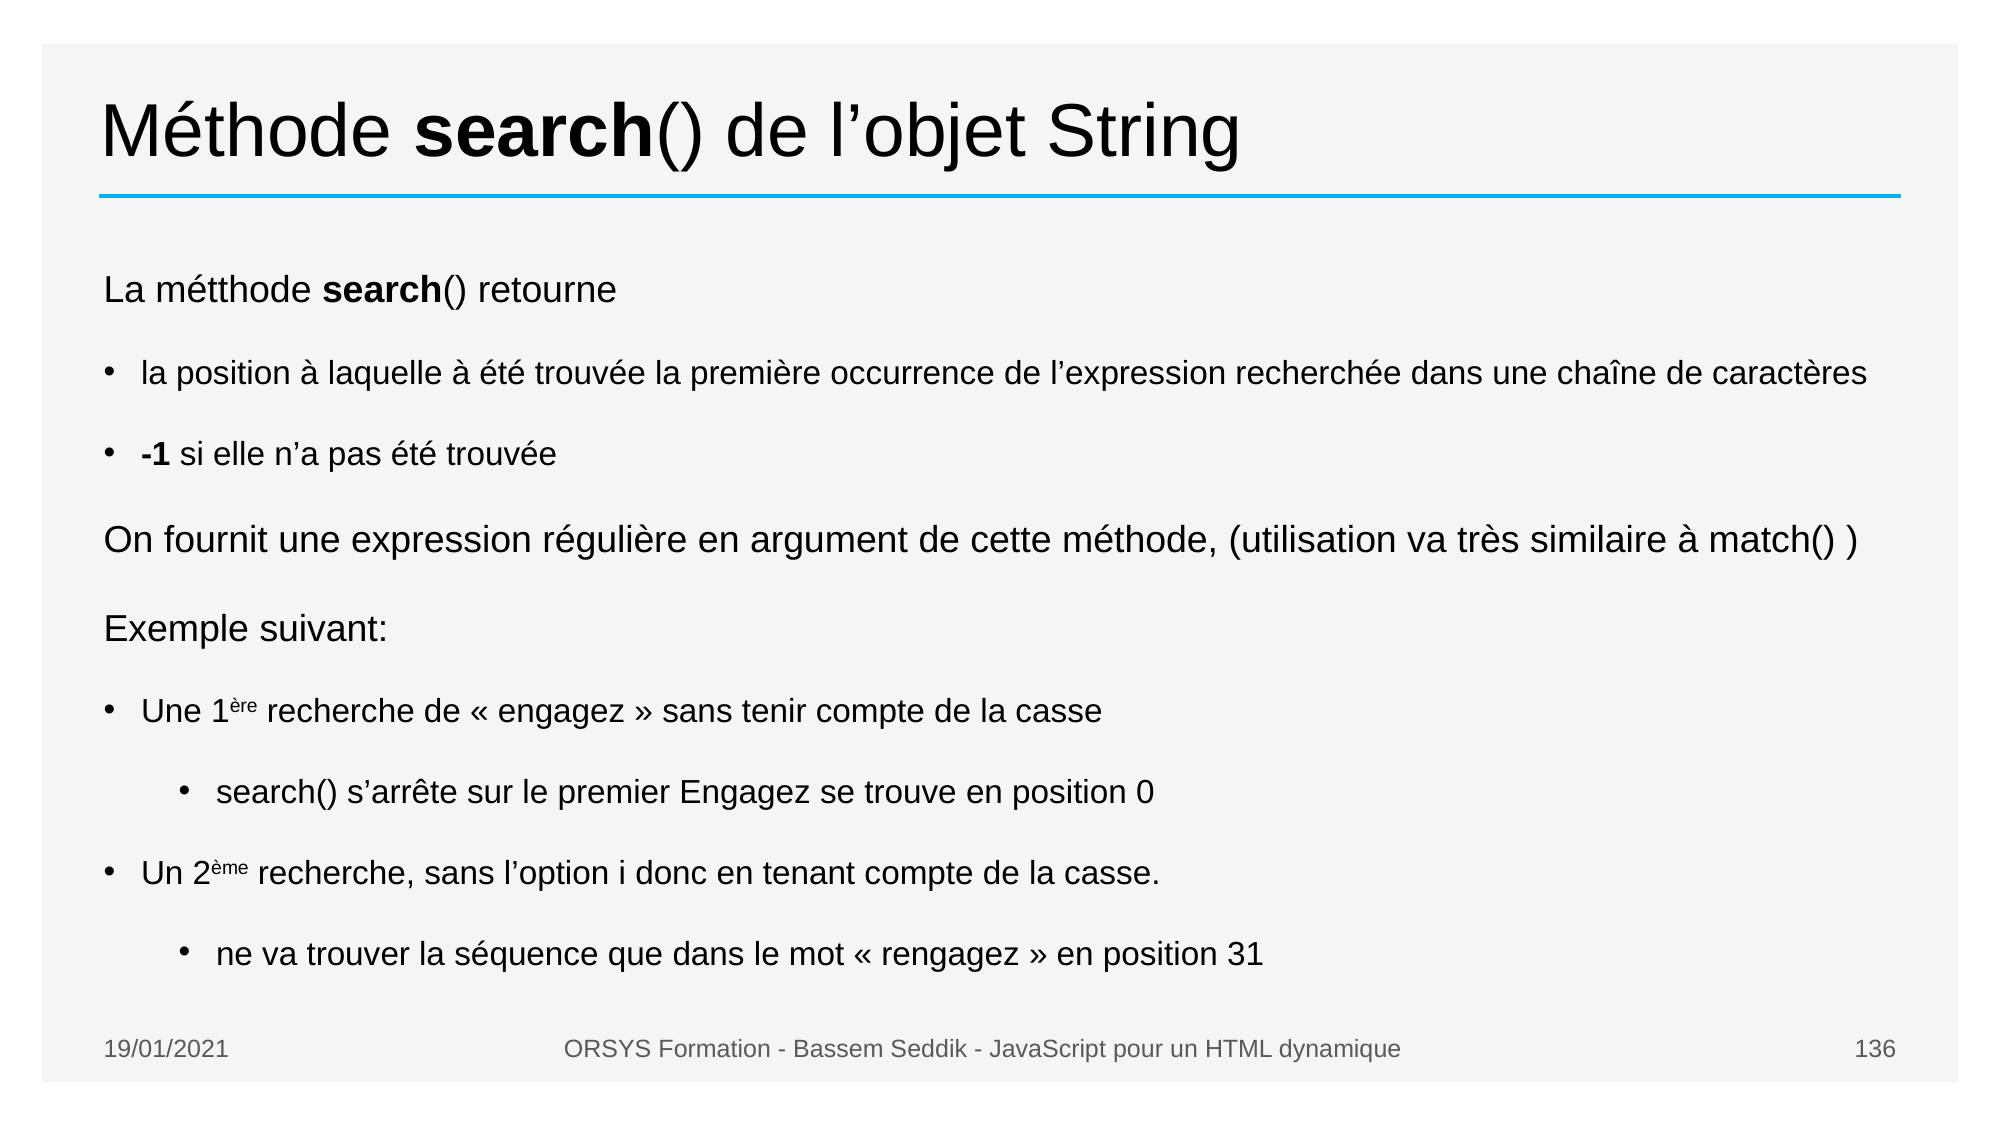

# Méthode search() de l’objet String
La métthode search() retourne
la position à laquelle à été trouvée la première occurrence de l’expression recherchée dans une chaîne de caractères
-1 si elle n’a pas été trouvée
On fournit une expression régulière en argument de cette méthode, (utilisation va très similaire à match() )
Exemple suivant:
Une 1ère recherche de « engagez » sans tenir compte de la casse
search() s’arrête sur le premier Engagez se trouve en position 0
Un 2ème recherche, sans l’option i donc en tenant compte de la casse.
ne va trouver la séquence que dans le mot « rengagez » en position 31
19/01/2021
ORSYS Formation - Bassem Seddik - JavaScript pour un HTML dynamique
136